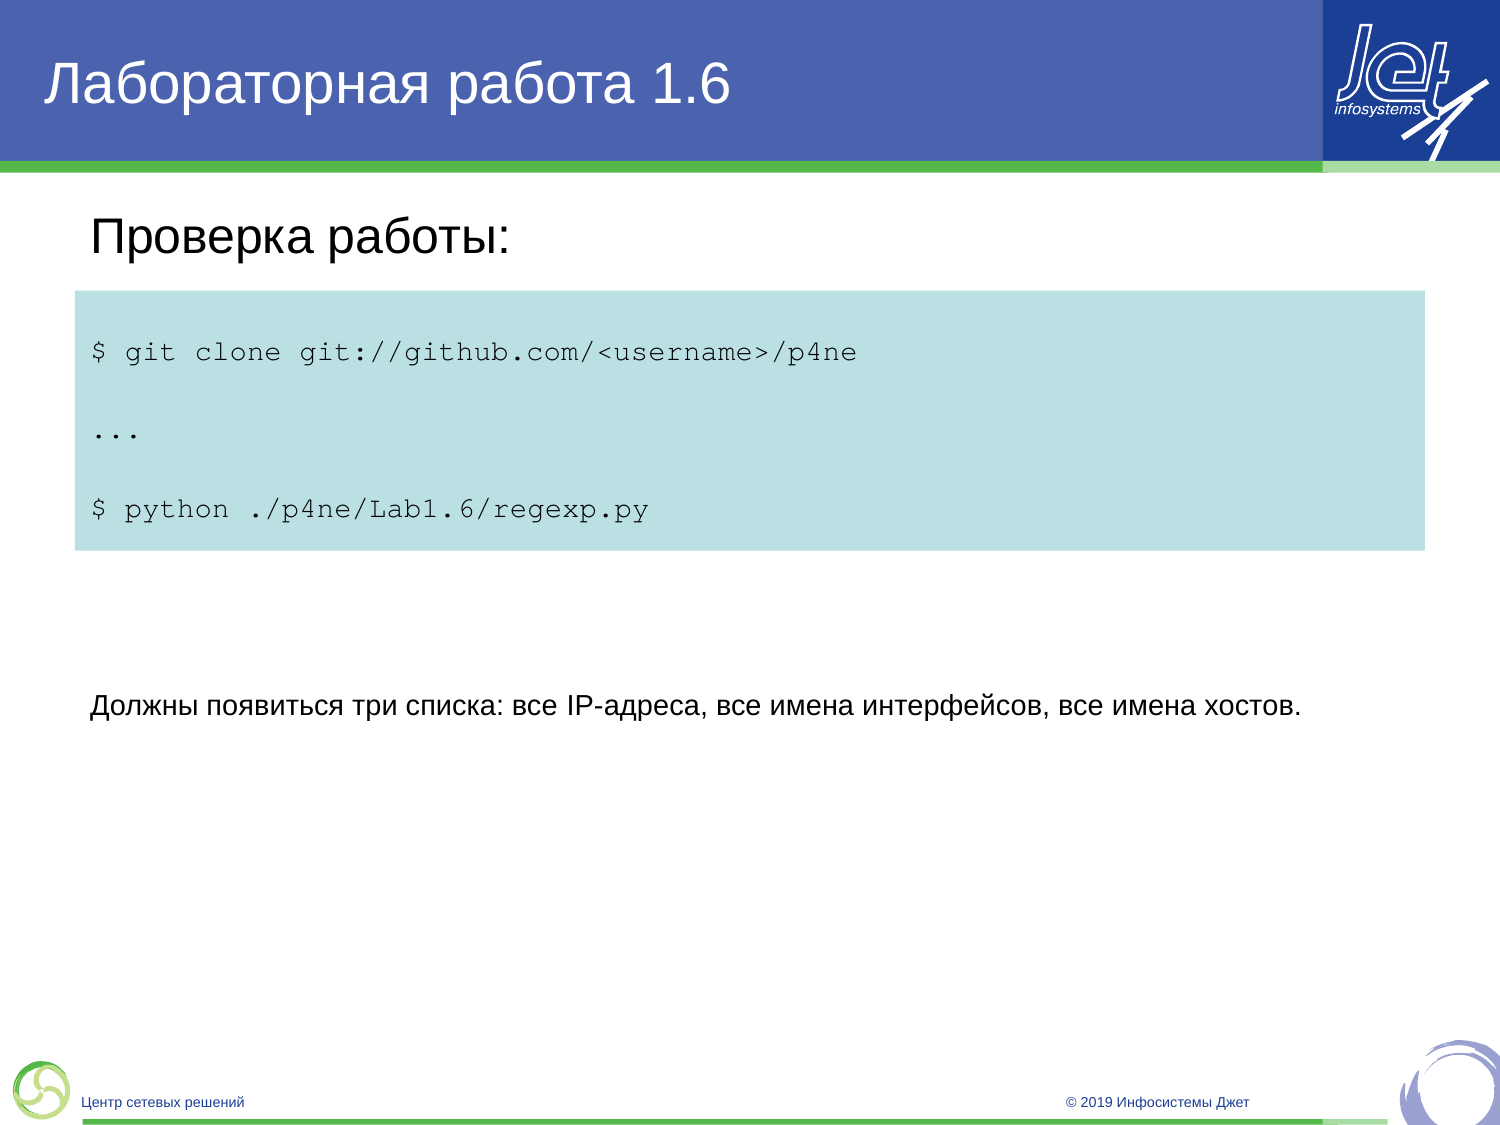

# Лабораторная работа 1.6
Проверка работы:

$ git clone git://github.com/<username>/p4ne
...
$ python ./p4ne/Lab1.6/regexp.py

Должны появиться три списка: все IP-адреса, все имена интерфейсов, все имена хостов.